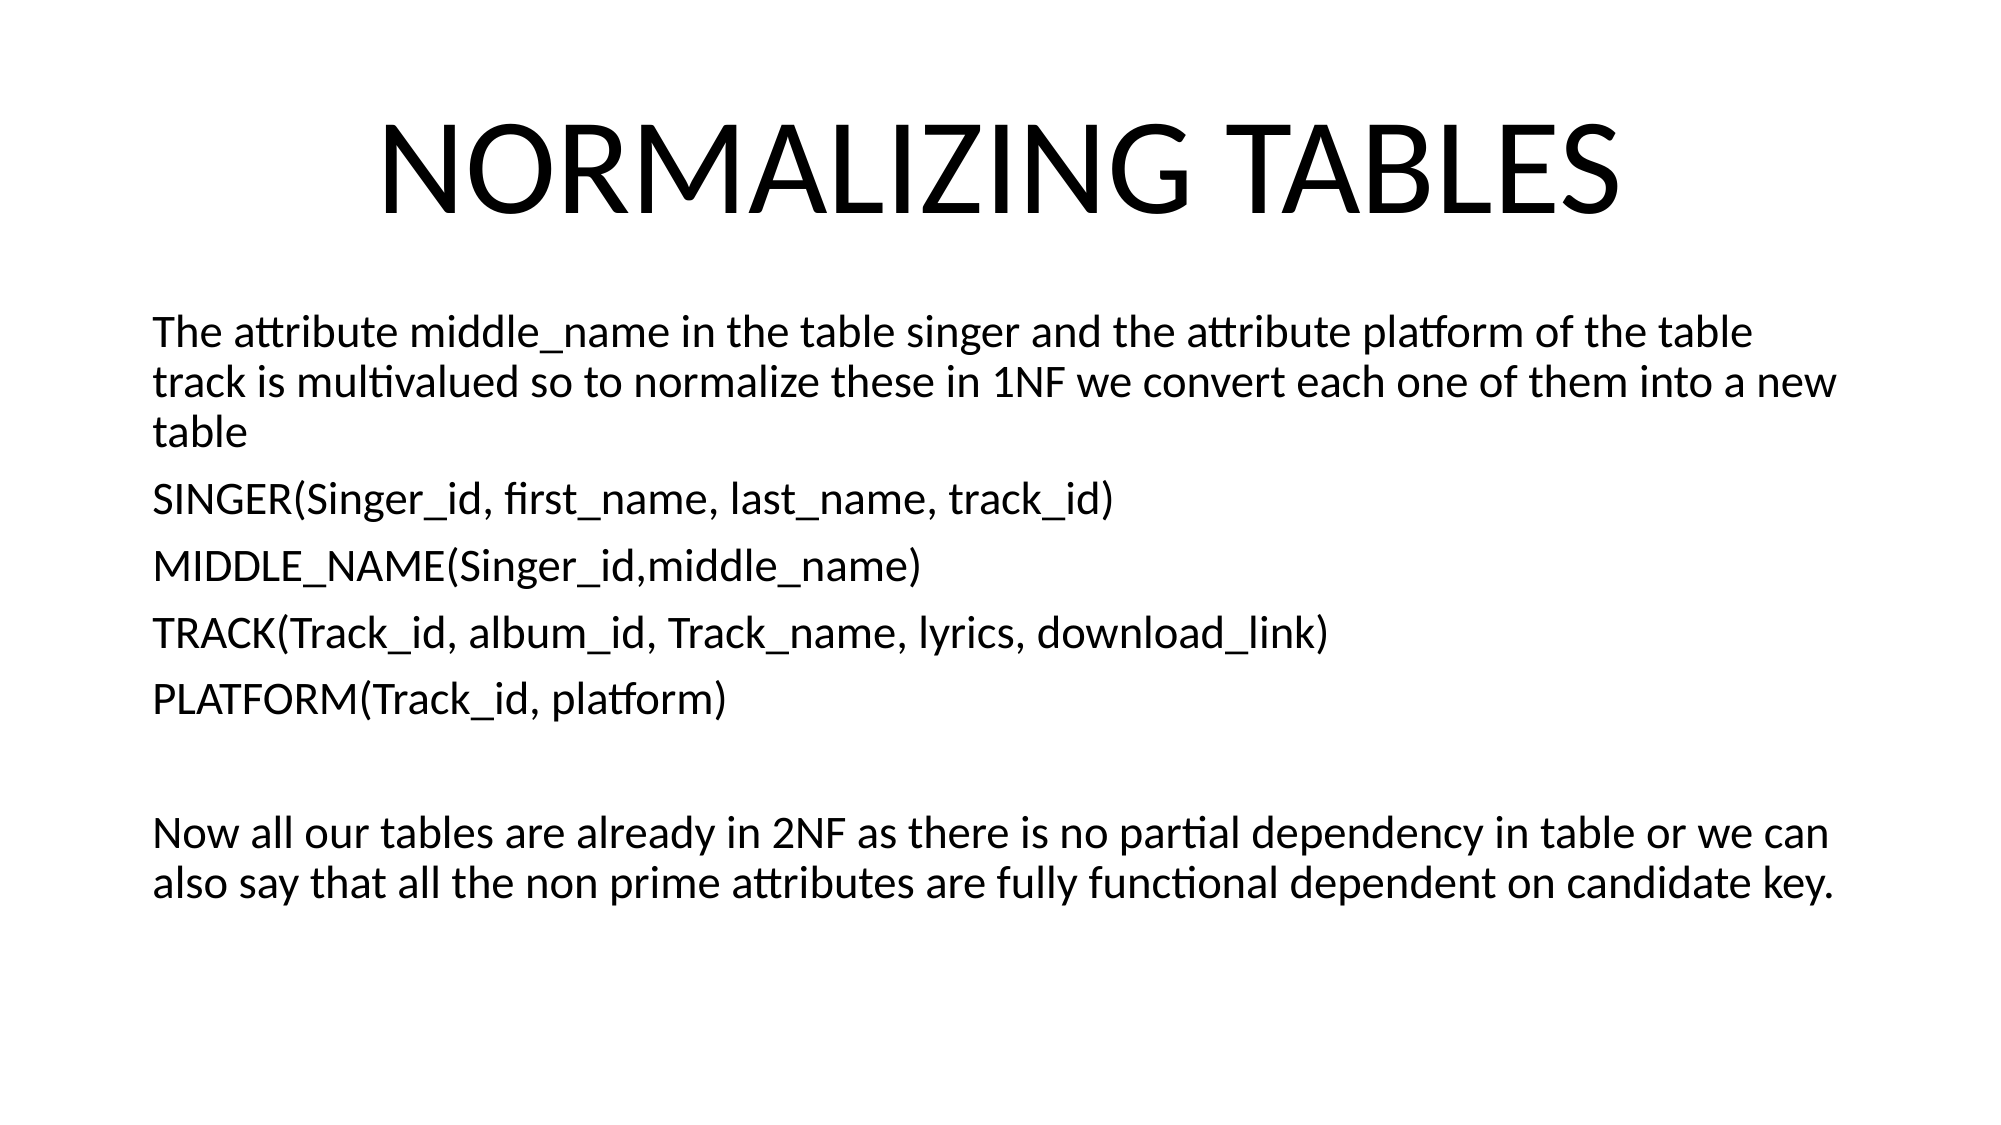

# NORMALIZING TABLES
The attribute middle_name in the table singer and the attribute platform of the table track is multivalued so to normalize these in 1NF we convert each one of them into a new table
SINGER(Singer_id, first_name, last_name, track_id)
MIDDLE_NAME(Singer_id,middle_name)
TRACK(Track_id, album_id, Track_name, lyrics, download_link)
PLATFORM(Track_id, platform)

Now all our tables are already in 2NF as there is no partial dependency in table or we can also say that all the non prime attributes are fully functional dependent on candidate key.